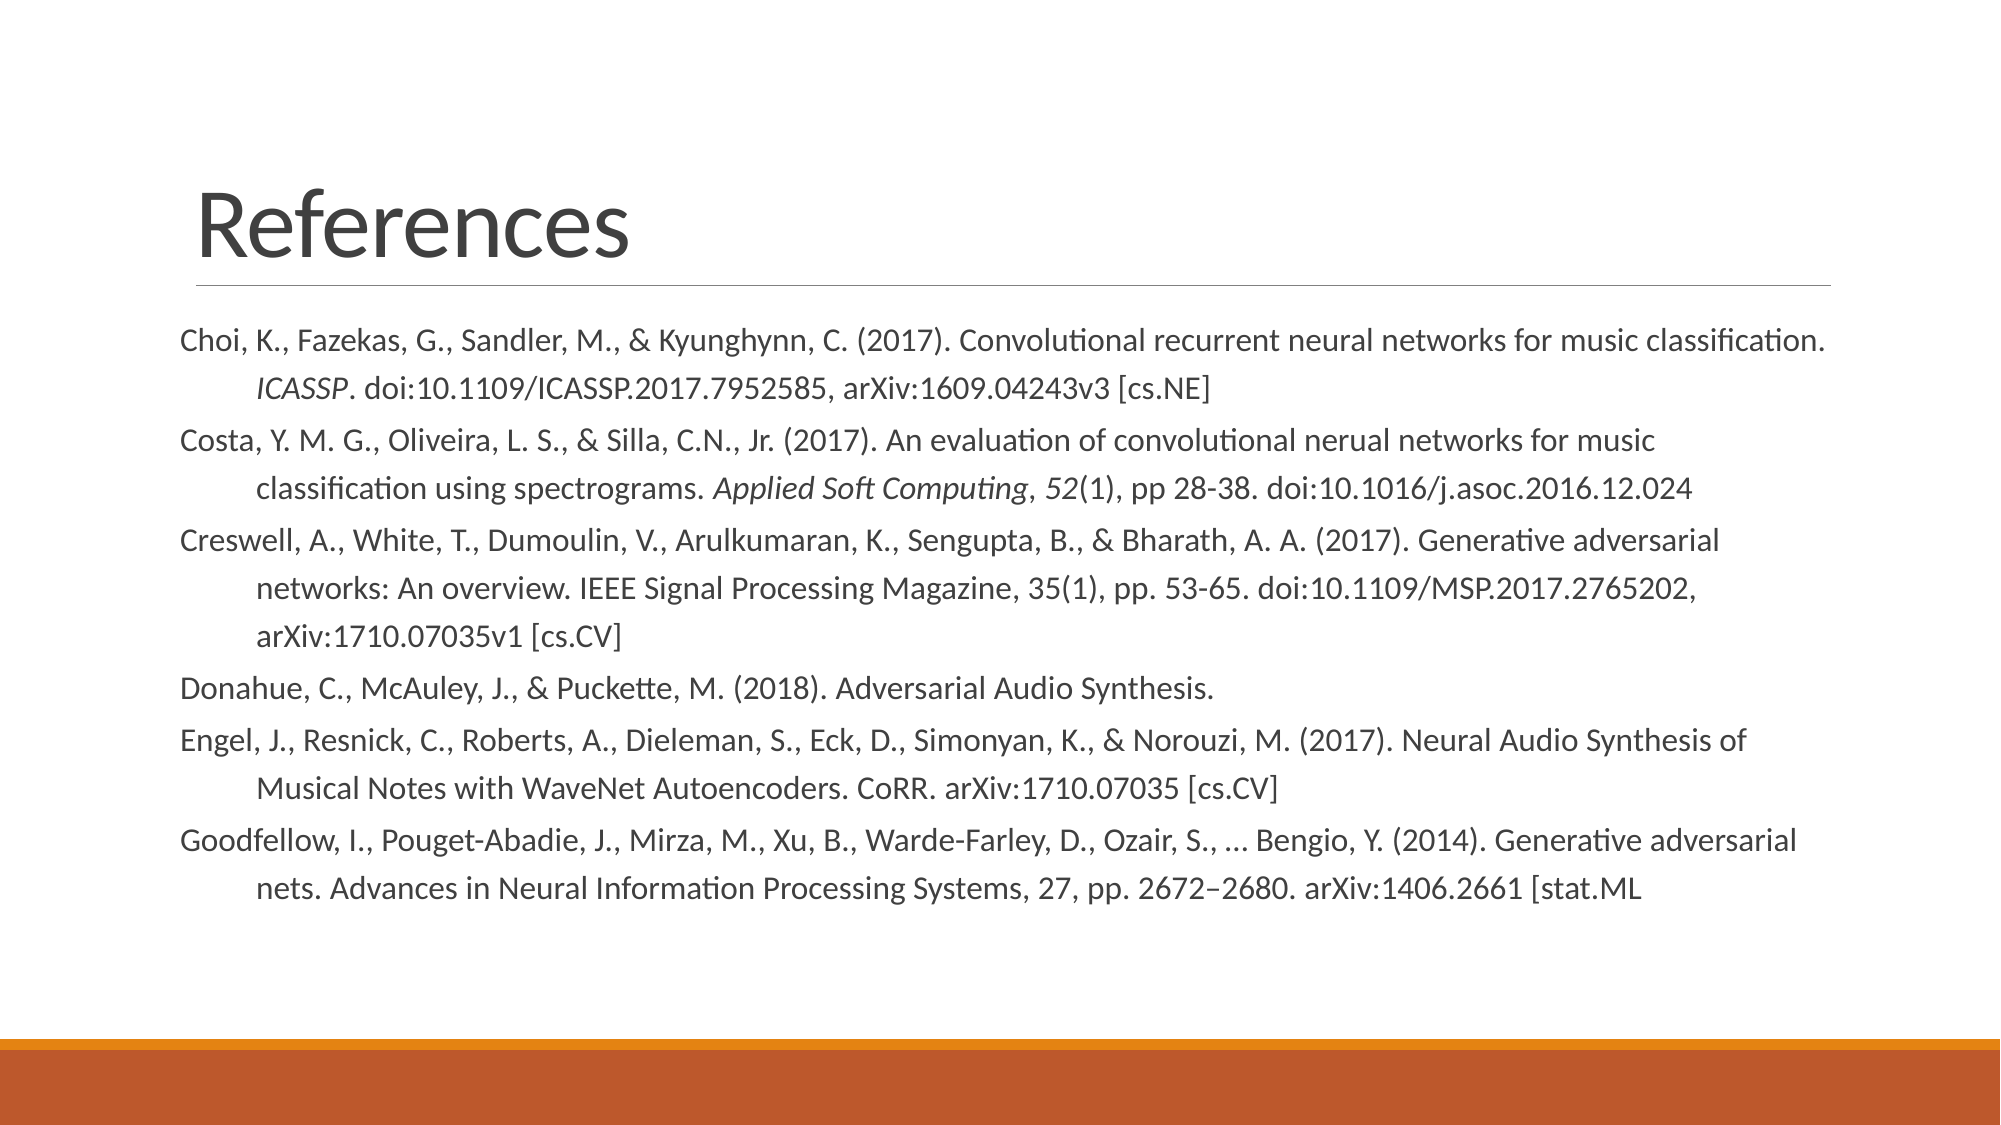

# References
Choi, K., Fazekas, G., Sandler, M., & Kyunghynn, C. (2017). Convolutional recurrent neural networks for music classification. ICASSP. doi:10.1109/ICASSP.2017.7952585, arXiv:1609.04243v3 [cs.NE]
Costa, Y. M. G., Oliveira, L. S., & Silla, C.N., Jr. (2017). An evaluation of convolutional nerual networks for music classification using spectrograms. Applied Soft Computing, 52(1), pp 28-38. doi:10.1016/j.asoc.2016.12.024
Creswell, A., White, T., Dumoulin, V., Arulkumaran, K., Sengupta, B., & Bharath, A. A. (2017). Generative adversarial networks: An overview. IEEE Signal Processing Magazine, 35(1), pp. 53-65. doi:10.1109/MSP.2017.2765202, arXiv:1710.07035v1 [cs.CV]
Donahue, C., McAuley, J., & Puckette, M. (2018). Adversarial Audio Synthesis.
Engel, J., Resnick, C., Roberts, A., Dieleman, S., Eck, D., Simonyan, K., & Norouzi, M. (2017). Neural Audio Synthesis of Musical Notes with WaveNet Autoencoders. CoRR. arXiv:1710.07035 [cs.CV]
Goodfellow, I., Pouget-Abadie, J., Mirza, M., Xu, B., Warde-Farley, D., Ozair, S., … Bengio, Y. (2014). Generative adversarial nets. Advances in Neural Information Processing Systems, 27, pp. 2672–2680. arXiv:1406.2661 [stat.ML